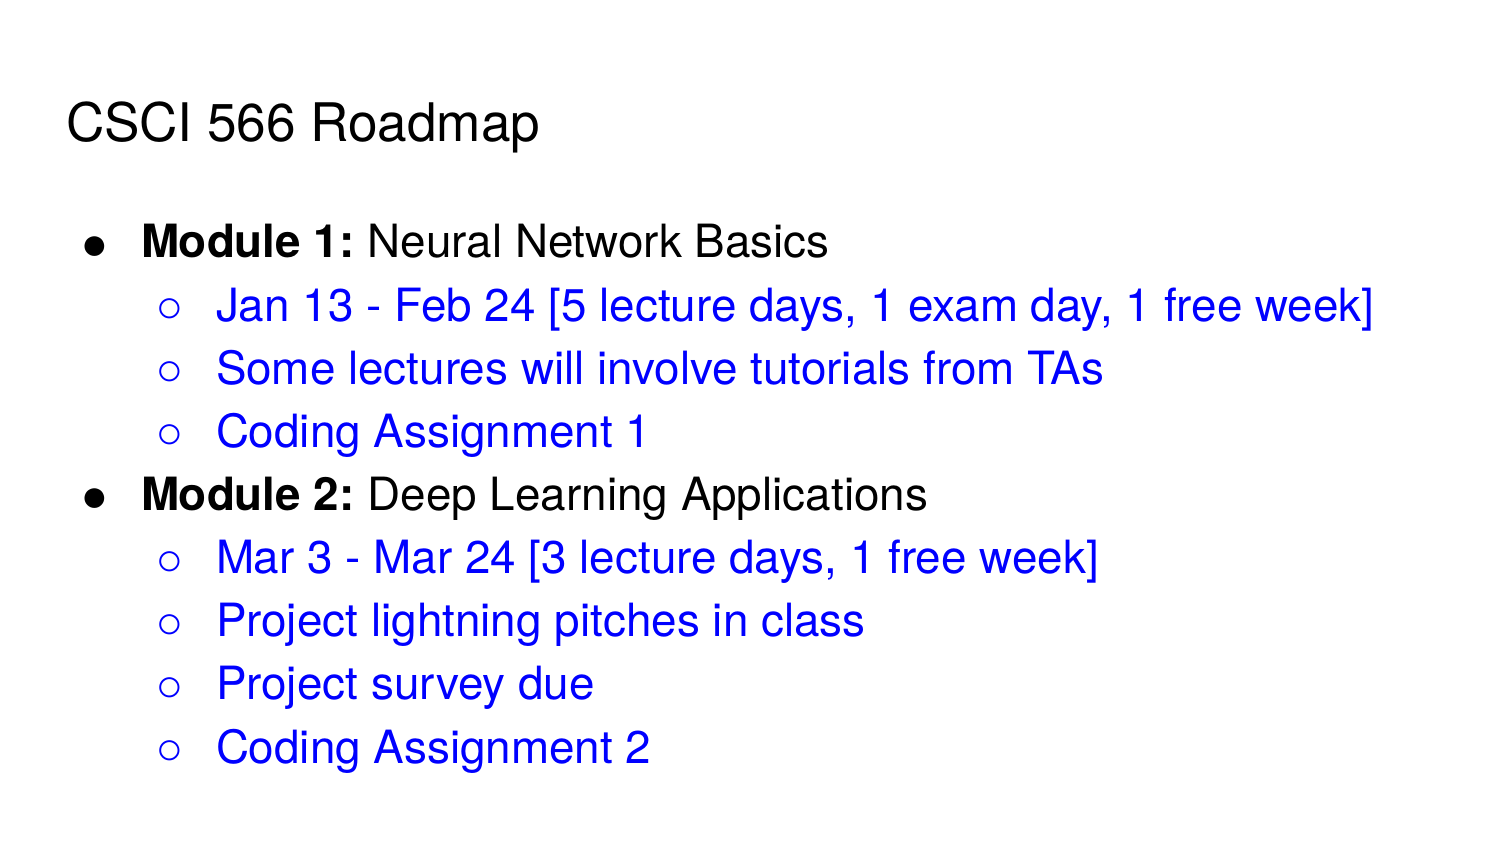

# CSCI 566 Roadmap
Module 1: Neural Network Basics
Jan 13 - Feb 24 [5 lecture days, 1 exam day, 1 free week]
Some lectures will involve tutorials from TAs
Coding Assignment 1
Module 2: Deep Learning Applications
Mar 3 - Mar 24 [3 lecture days, 1 free week]
Project lightning pitches in class
Project survey due
Coding Assignment 2